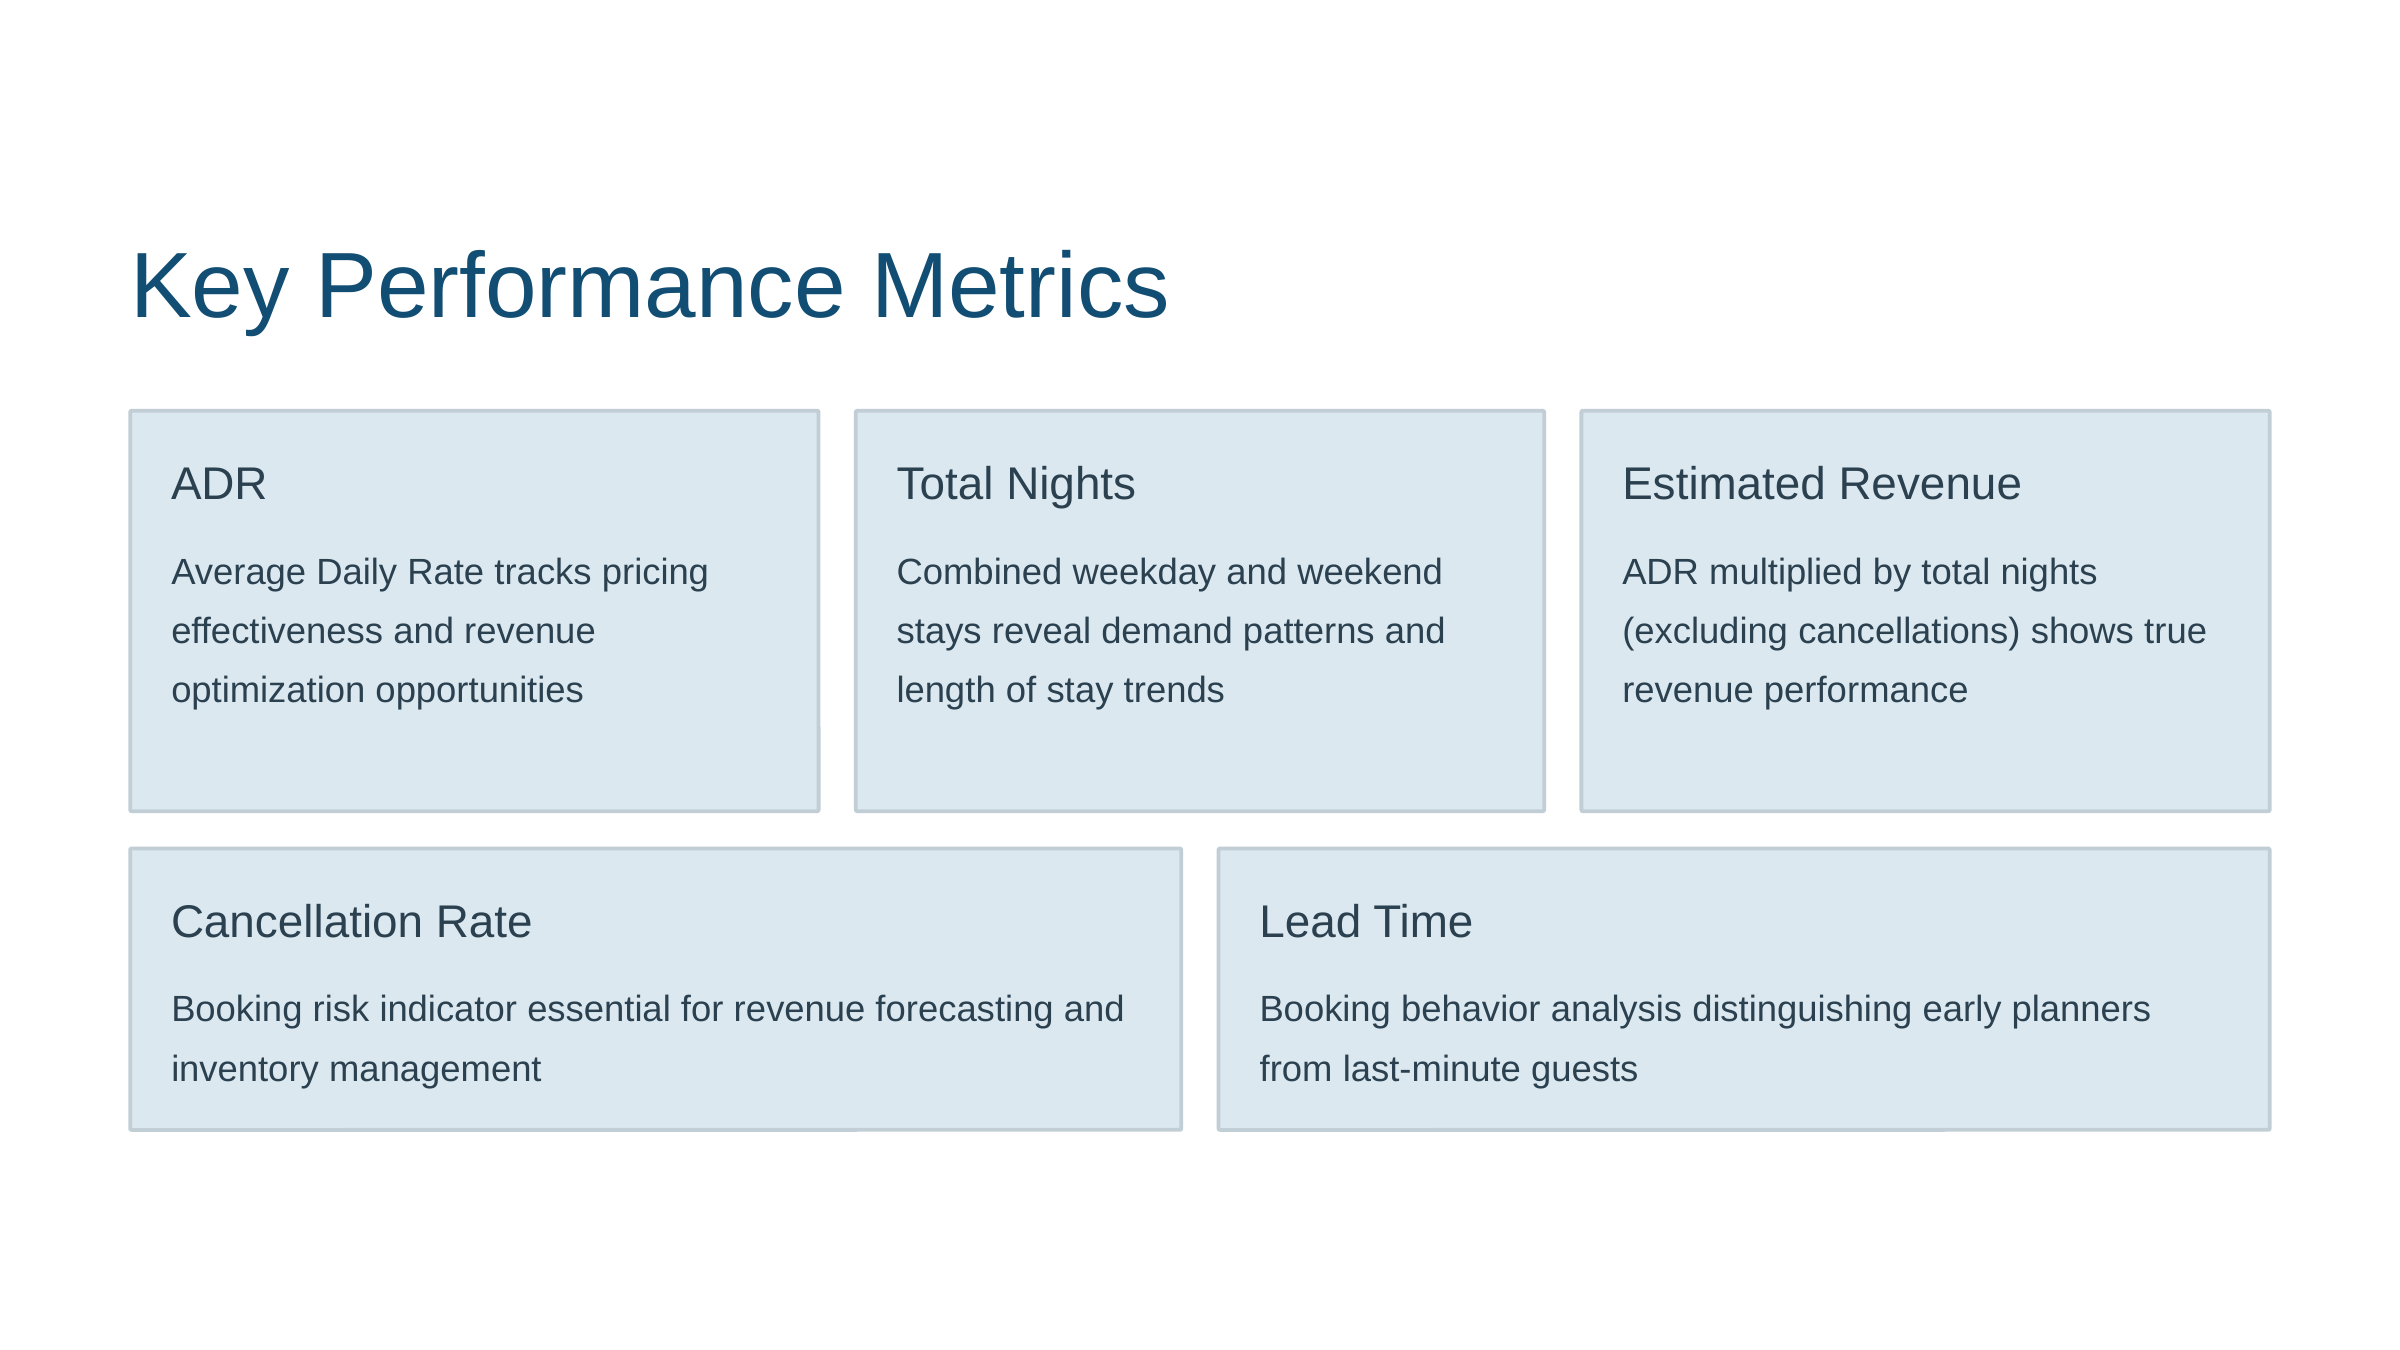

Key Performance Metrics

ADR
Total Nights
Estimated Revenue
Average Daily Rate tracks pricing effectiveness and revenue optimization opportunities
Combined weekday and weekend stays reveal demand patterns and length of stay trends
ADR multiplied by total nights (excluding cancellations) shows true revenue performance

Cancellation Rate
Lead Time
Booking risk indicator essential for revenue forecasting and inventory management
Booking behavior analysis distinguishing early planners from last-minute guests